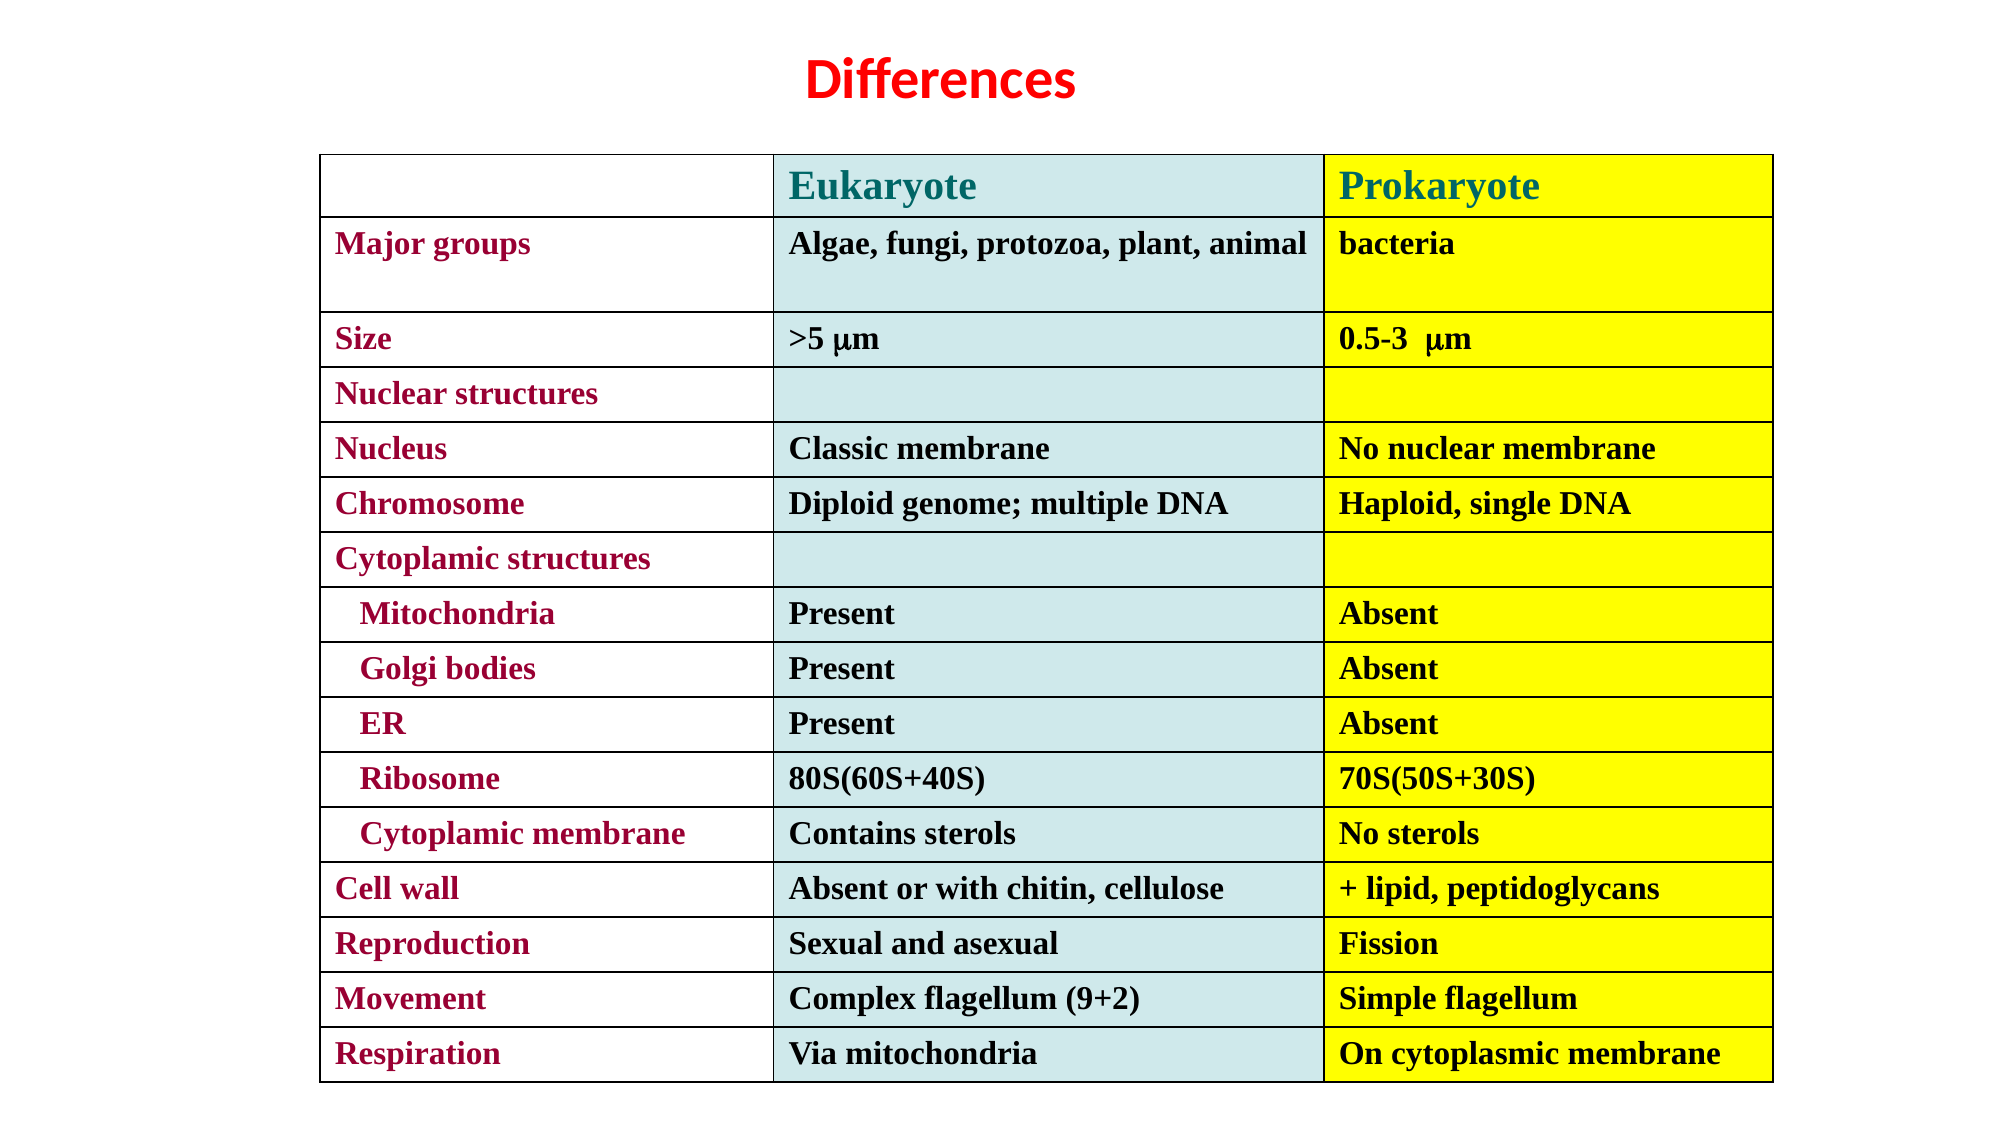

Differences
|  | Eukaryote | Prokaryote |
| --- | --- | --- |
| Major groups | Algae, fungi, protozoa, plant, animal | bacteria |
| Size | >5 μm | 0.5-3 μm |
| Nuclear structures |  |  |
| Nucleus | Classic membrane | No nuclear membrane |
| Chromosome | Diploid genome; multiple DNA | Haploid, single DNA |
| Cytoplamic structures |  |  |
| Mitochondria | Present | Absent |
| Golgi bodies | Present | Absent |
| ER | Present | Absent |
| Ribosome | 80S(60S+40S) | 70S(50S+30S) |
| Cytoplamic membrane | Contains sterols | No sterols |
| Cell wall | Absent or with chitin, cellulose | + lipid, peptidoglycans |
| Reproduction | Sexual and asexual | Fission |
| Movement | Complex flagellum (9+2) | Simple flagellum |
| Respiration | Via mitochondria | On cytoplasmic membrane |